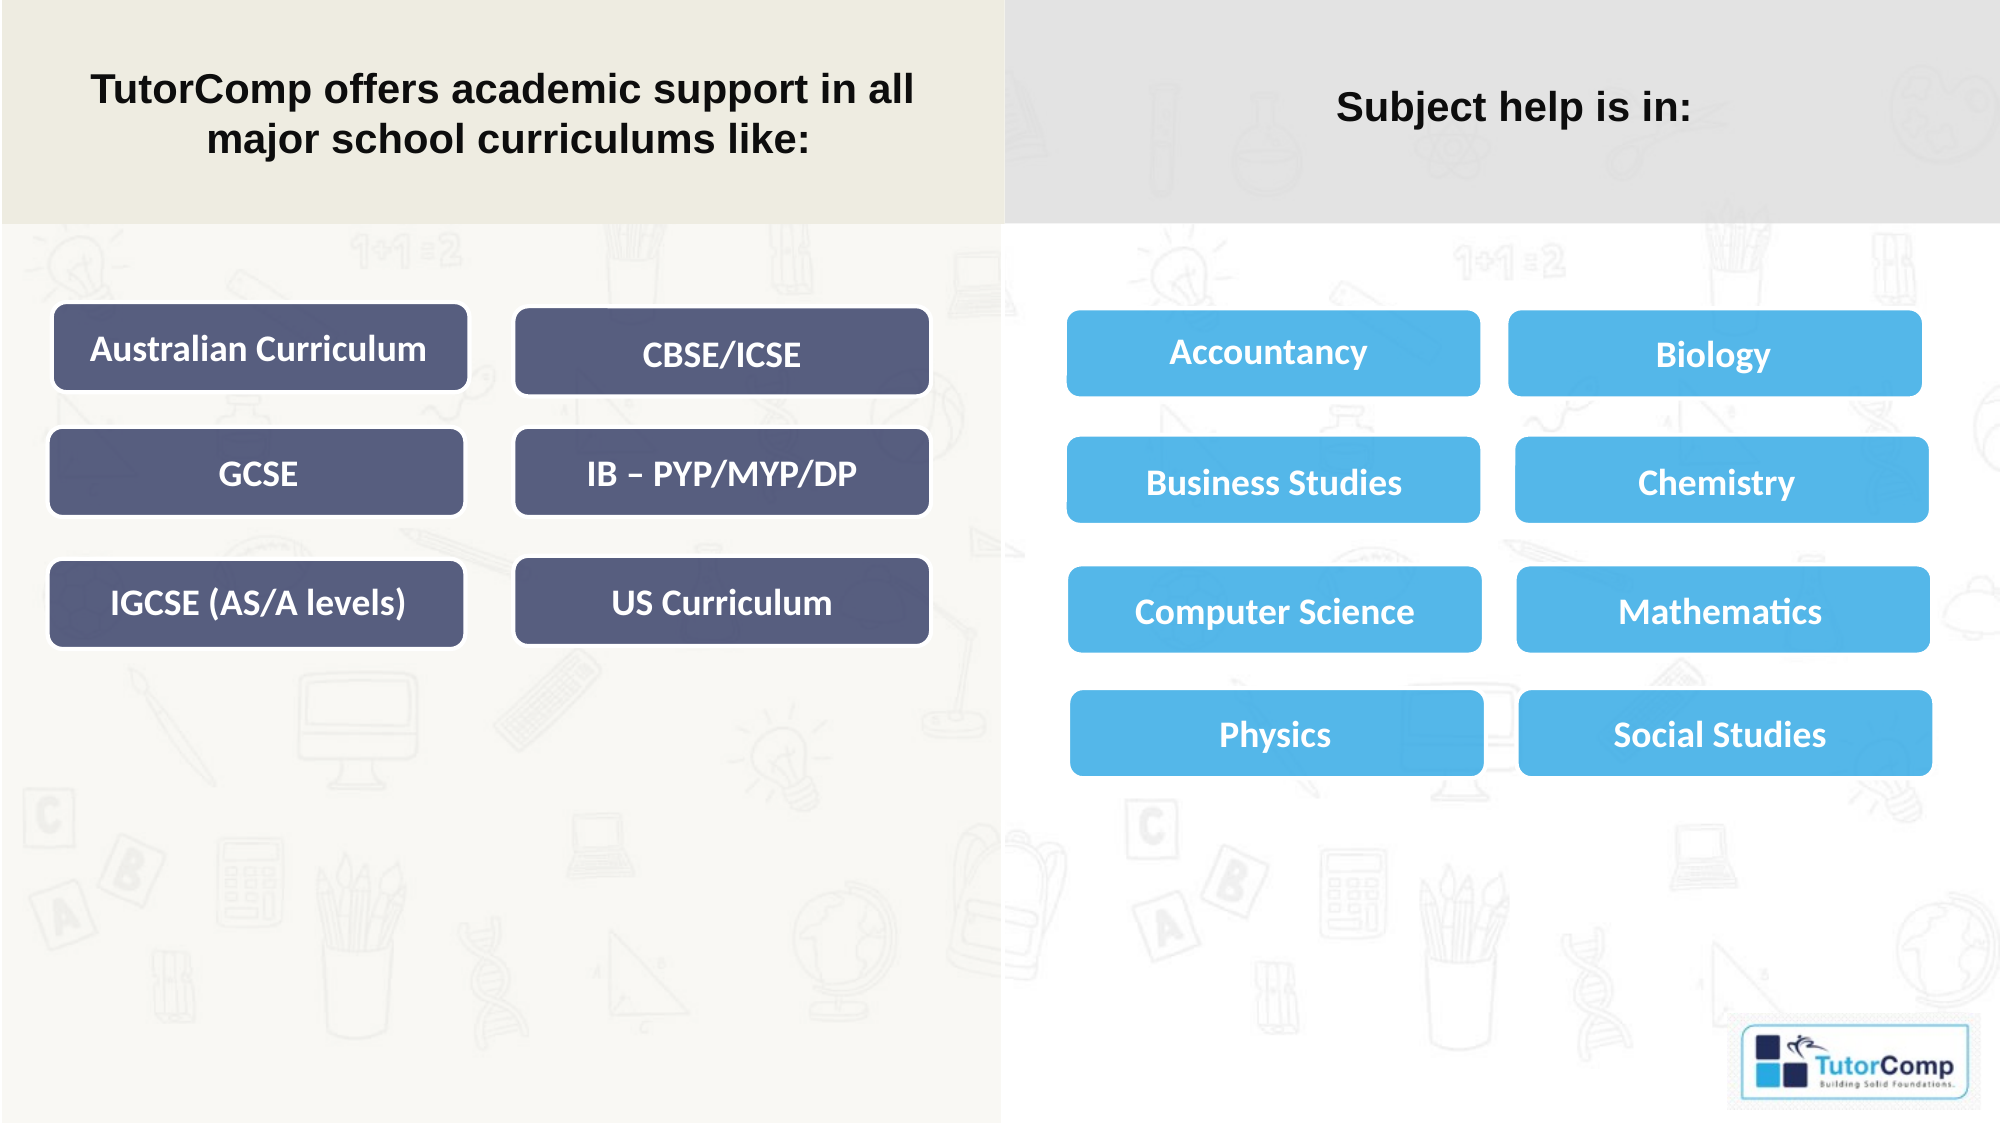

TutorComp offers academic support in all
major school curriculums like:
Subject help is in:

Australian Curriculum
Accountancy
CBSE/ICSE
Biology

GCSE
IB – PYP/MYP/DP
Business Studies
Chemistry

IGCSE (AS/A levels)
US Curriculum
Computer Science
Mathematics

Physics
Social Studies